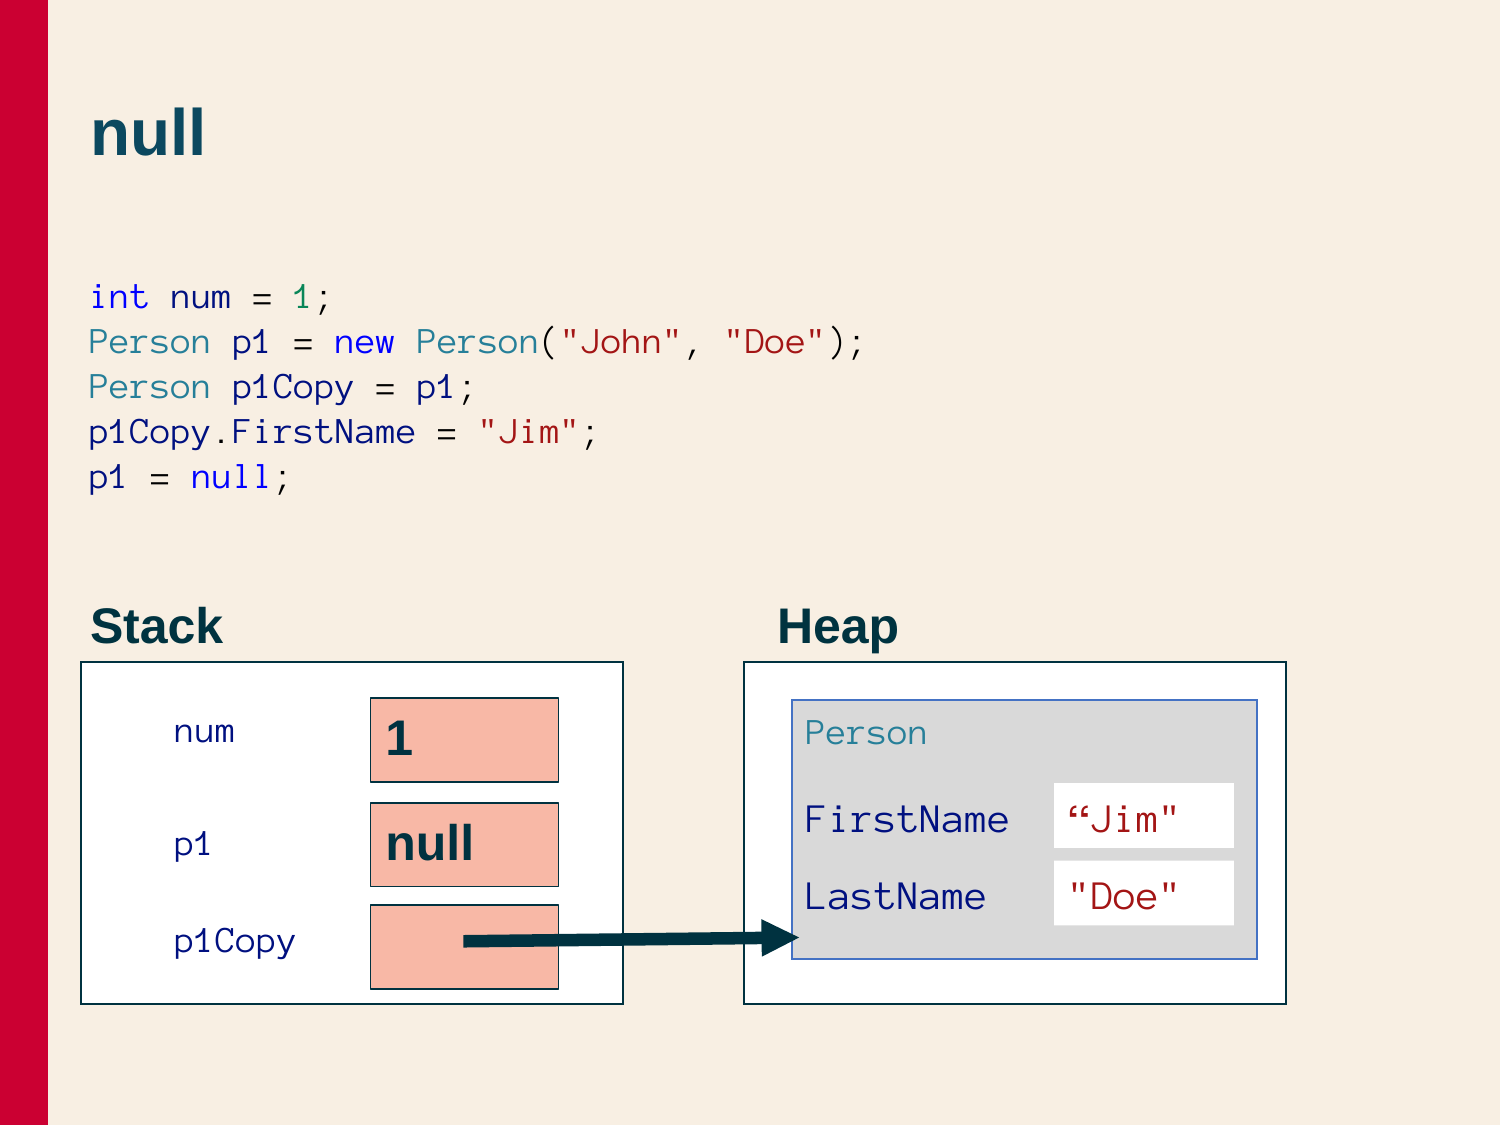

# null
int num = 1;
Person p1 = new Person("John", "Doe");
Person p1Copy = p1;
p1Copy.FirstName = "Jim";
p1 = null;

Stack
Heap

num
1

Person
FirstName
“Jim"
null
p1
LastName
"Doe"

p1Copy